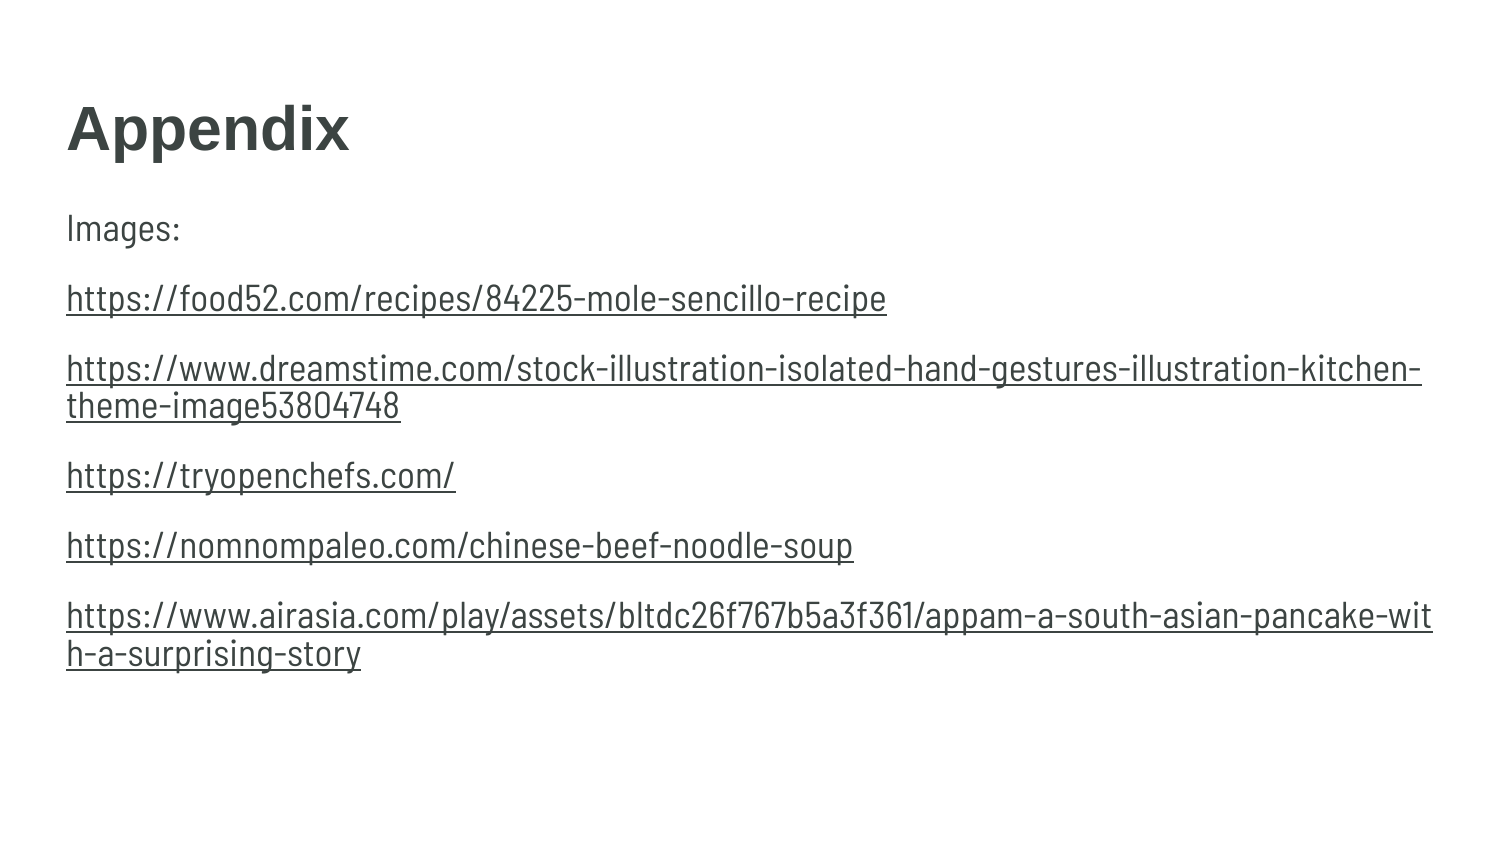

# Appendix
Images:
https://food52.com/recipes/84225-mole-sencillo-recipe
https://www.dreamstime.com/stock-illustration-isolated-hand-gestures-illustration-kitchen-theme-image53804748
https://tryopenchefs.com/
https://nomnompaleo.com/chinese-beef-noodle-soup
https://www.airasia.com/play/assets/bltdc26f767b5a3f361/appam-a-south-asian-pancake-with-a-surprising-story